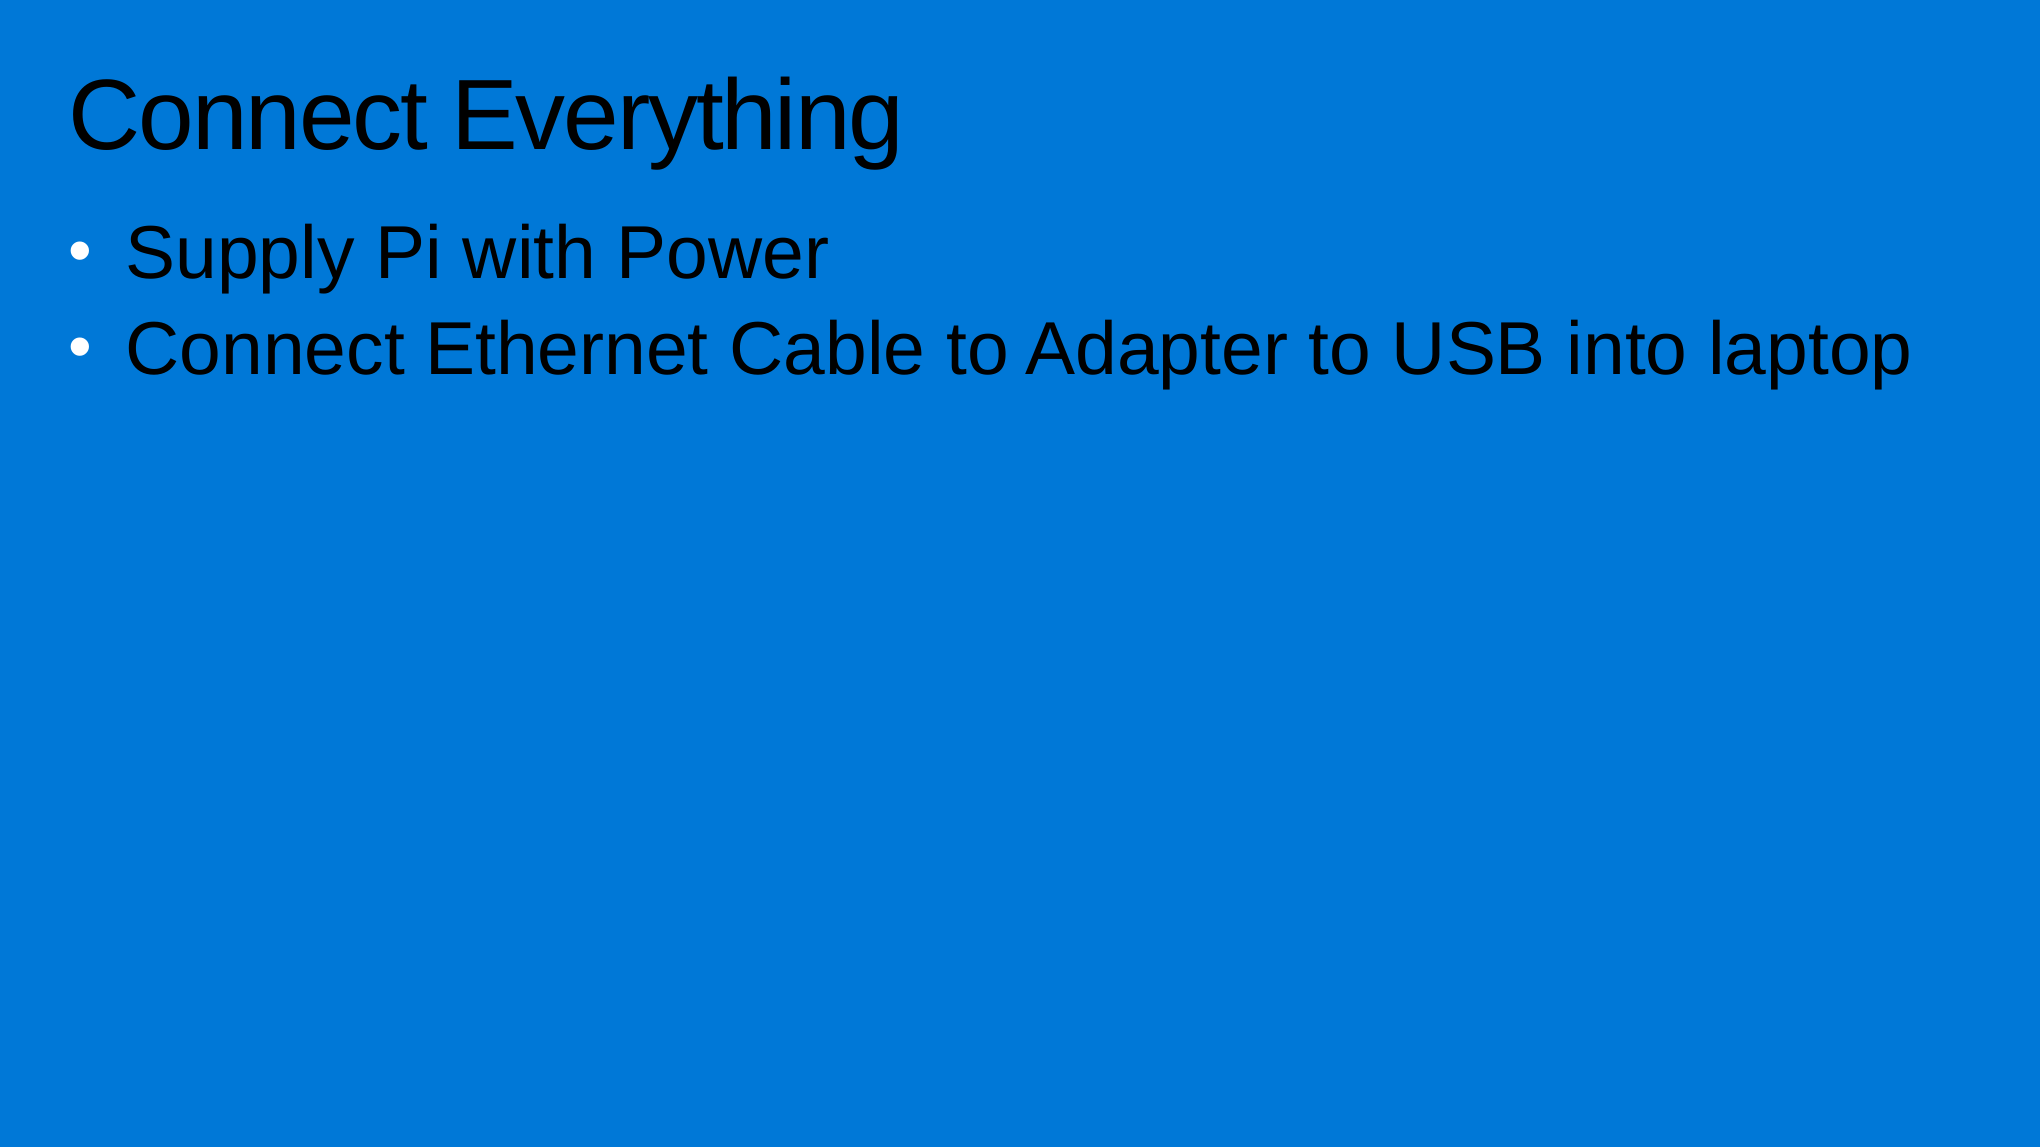

# Connect Everything
Supply Pi with Power
Connect Ethernet Cable to Adapter to USB into laptop